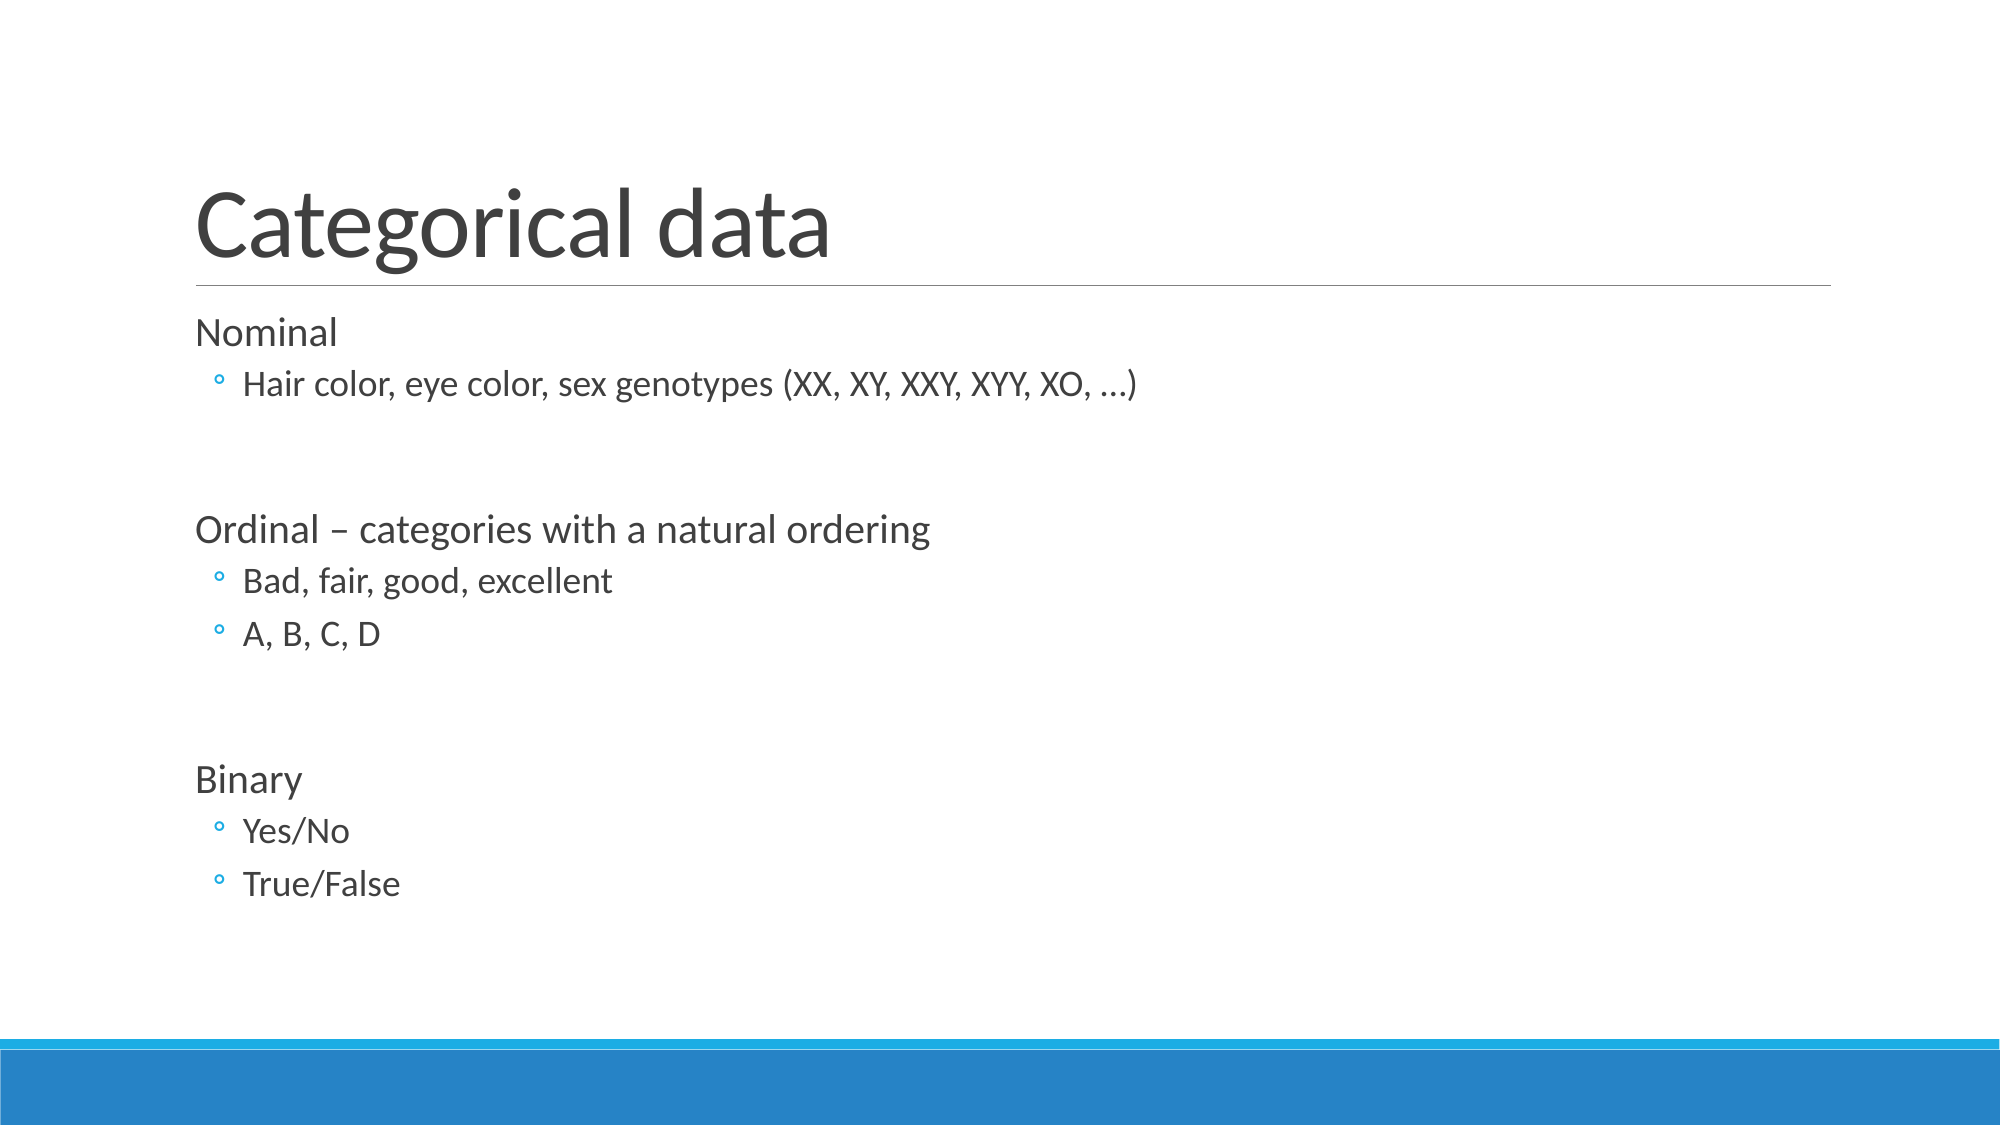

# Categorical data
Nominal
Hair color, eye color, sex genotypes (XX, XY, XXY, XYY, XO, …)

Ordinal – categories with a natural ordering
Bad, fair, good, excellent
A, B, C, D

Binary
Yes/No
True/False